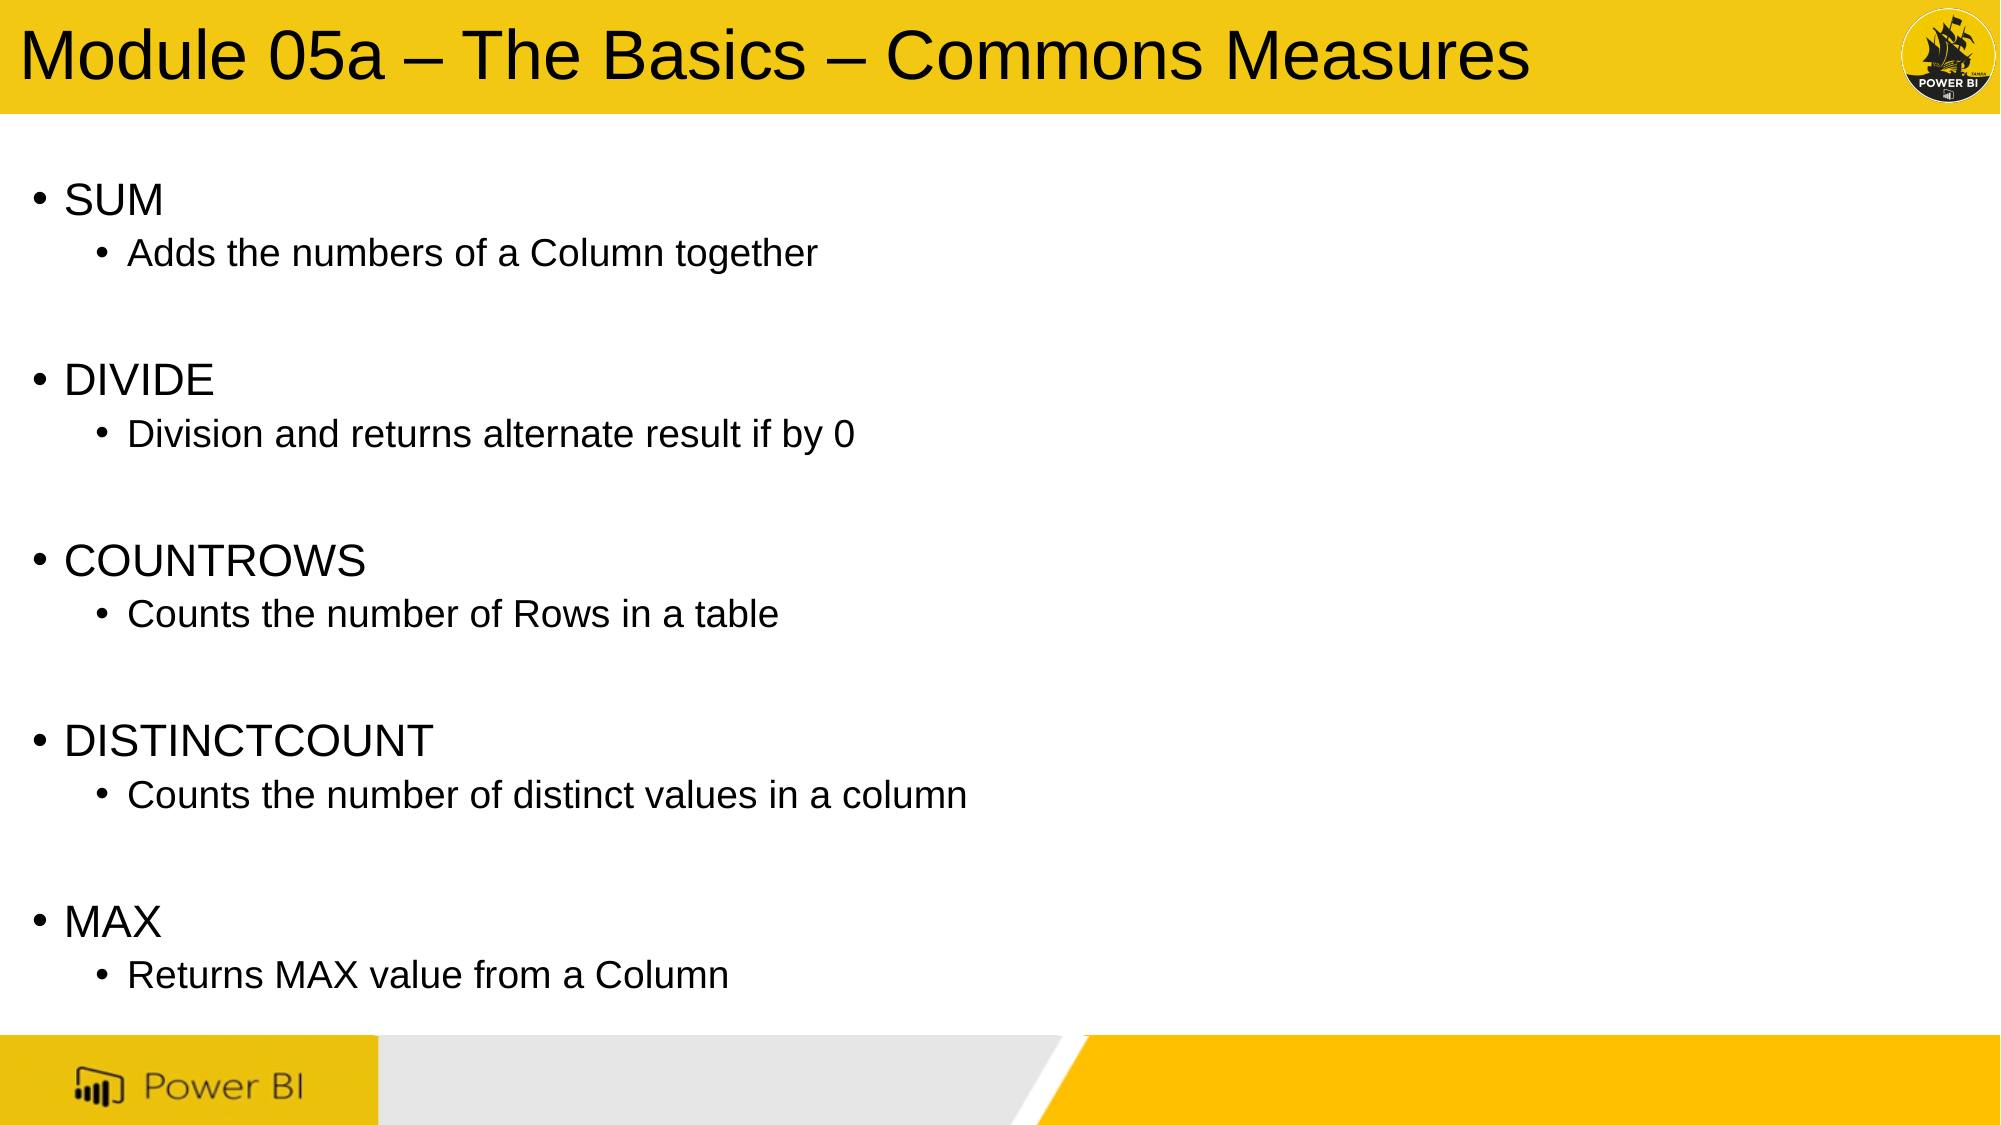

# Module 05a – The Basics – Commons Measures
SUM
Adds the numbers of a Column together

DIVIDE
Division and returns alternate result if by 0

COUNTROWS
Counts the number of Rows in a table

DISTINCTCOUNT
Counts the number of distinct values in a column

MAX
Returns MAX value from a Column